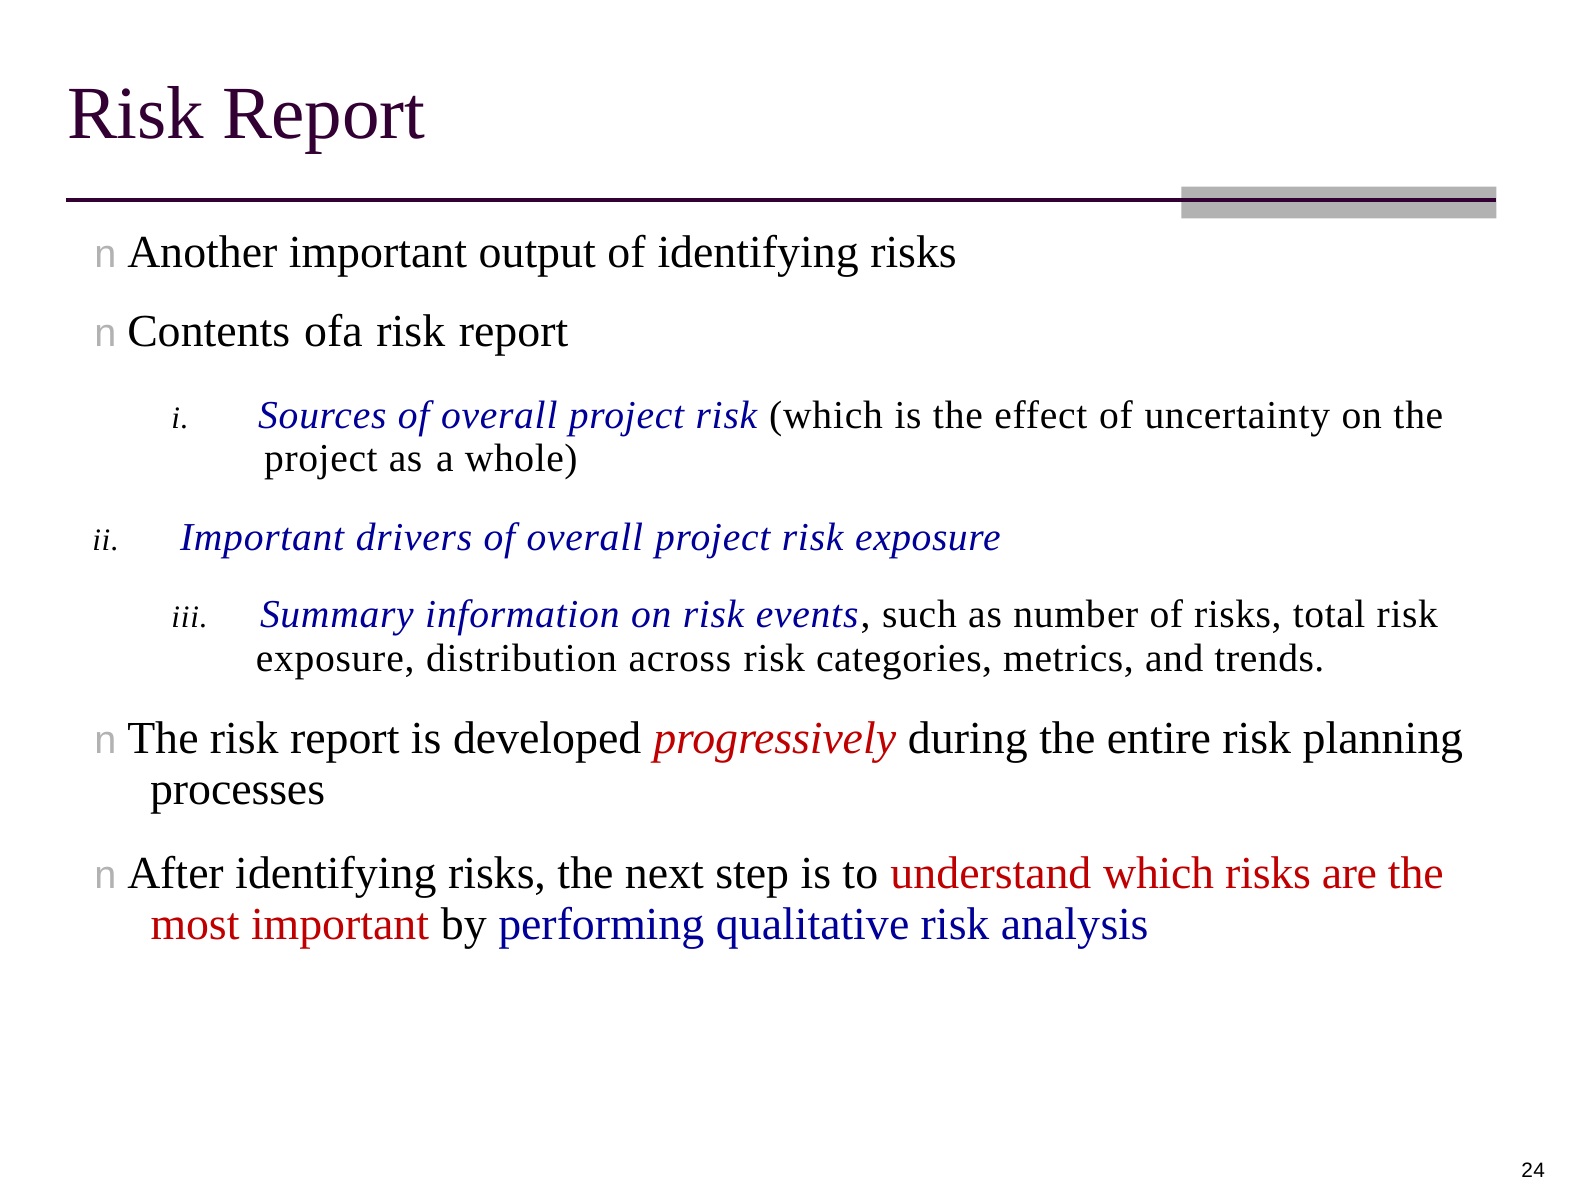

Risk Report

n Another important output of identifying risks
n Contents ofa risk report
i.        Sources of overall project risk (which is the effect of uncertainty on the      project as a whole)

ii.       Important drivers of overall project risk exposure
iii.      Summary information on risk events, such as number of risks, total risk      exposure, distribution across risk categories, metrics, and trends.
n The risk report is developed progressively during the entire risk planning processes

n After identifying risks, the next step is to understand which risks are the   most important by performing qualitative risk analysis

24